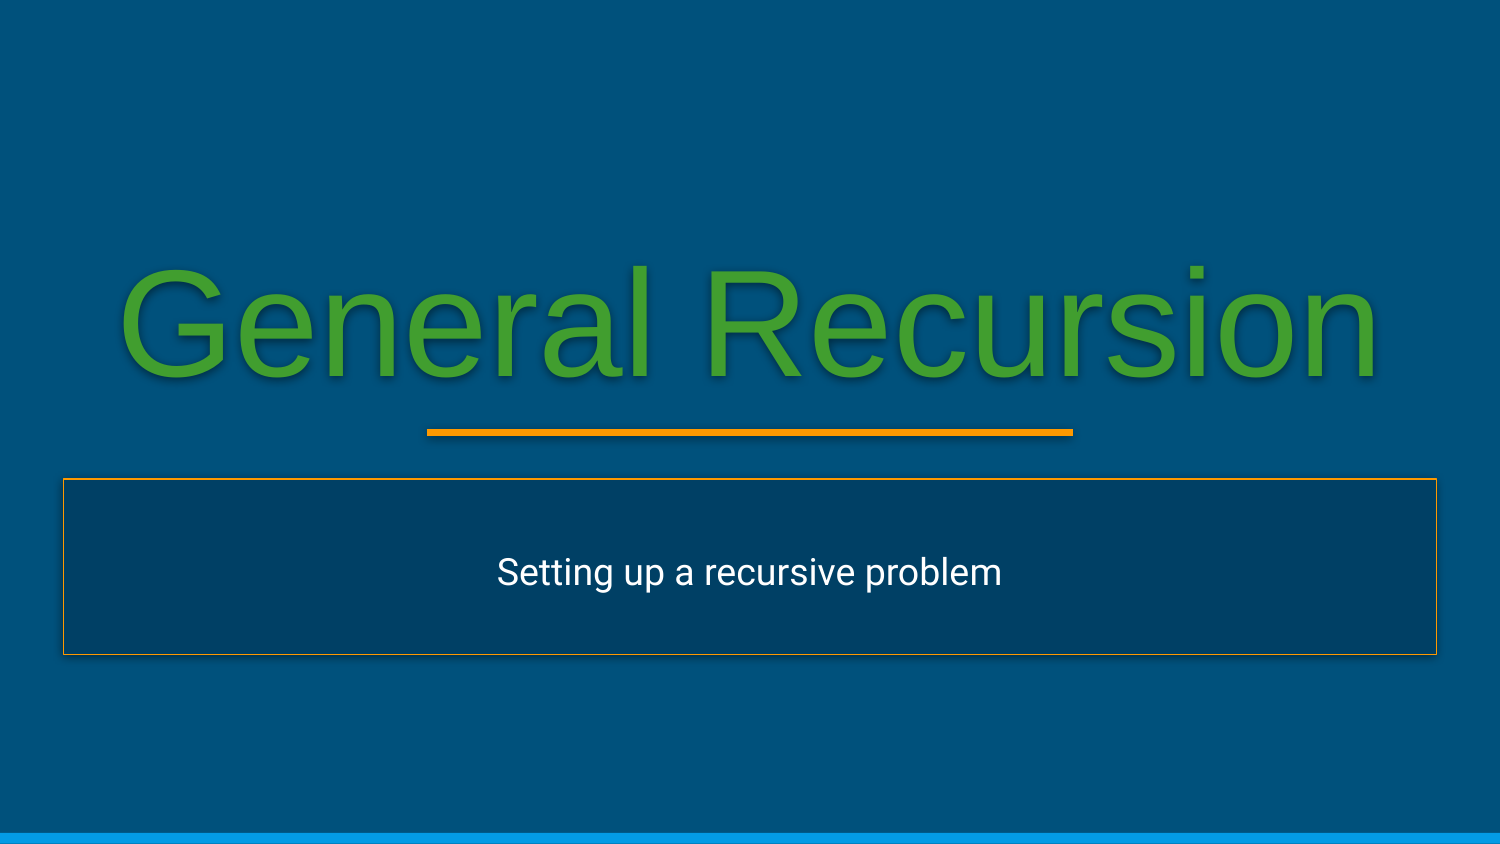

# General Recursion
Setting up a recursive problem